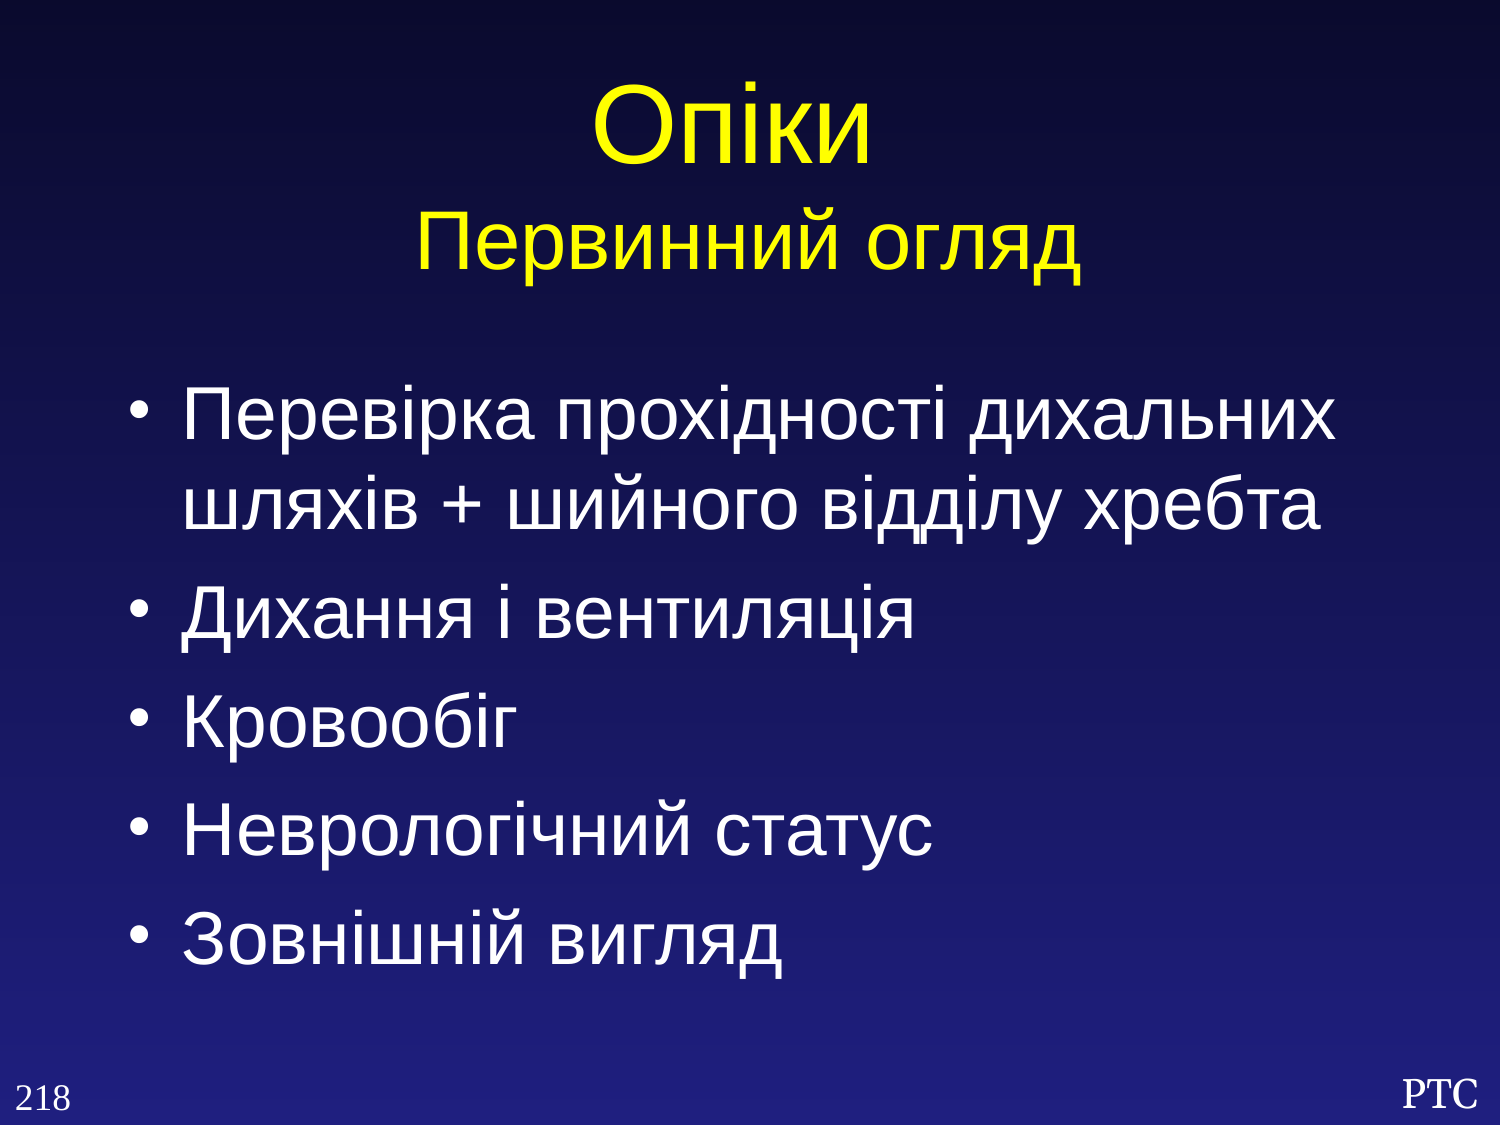

Опіки
Первинний огляд
Перевірка прохідності дихальних шляхів + шийного відділу хребта
Дихання і вентиляція
Кровообіг
Неврологічний статус
Зовнішній вигляд
218